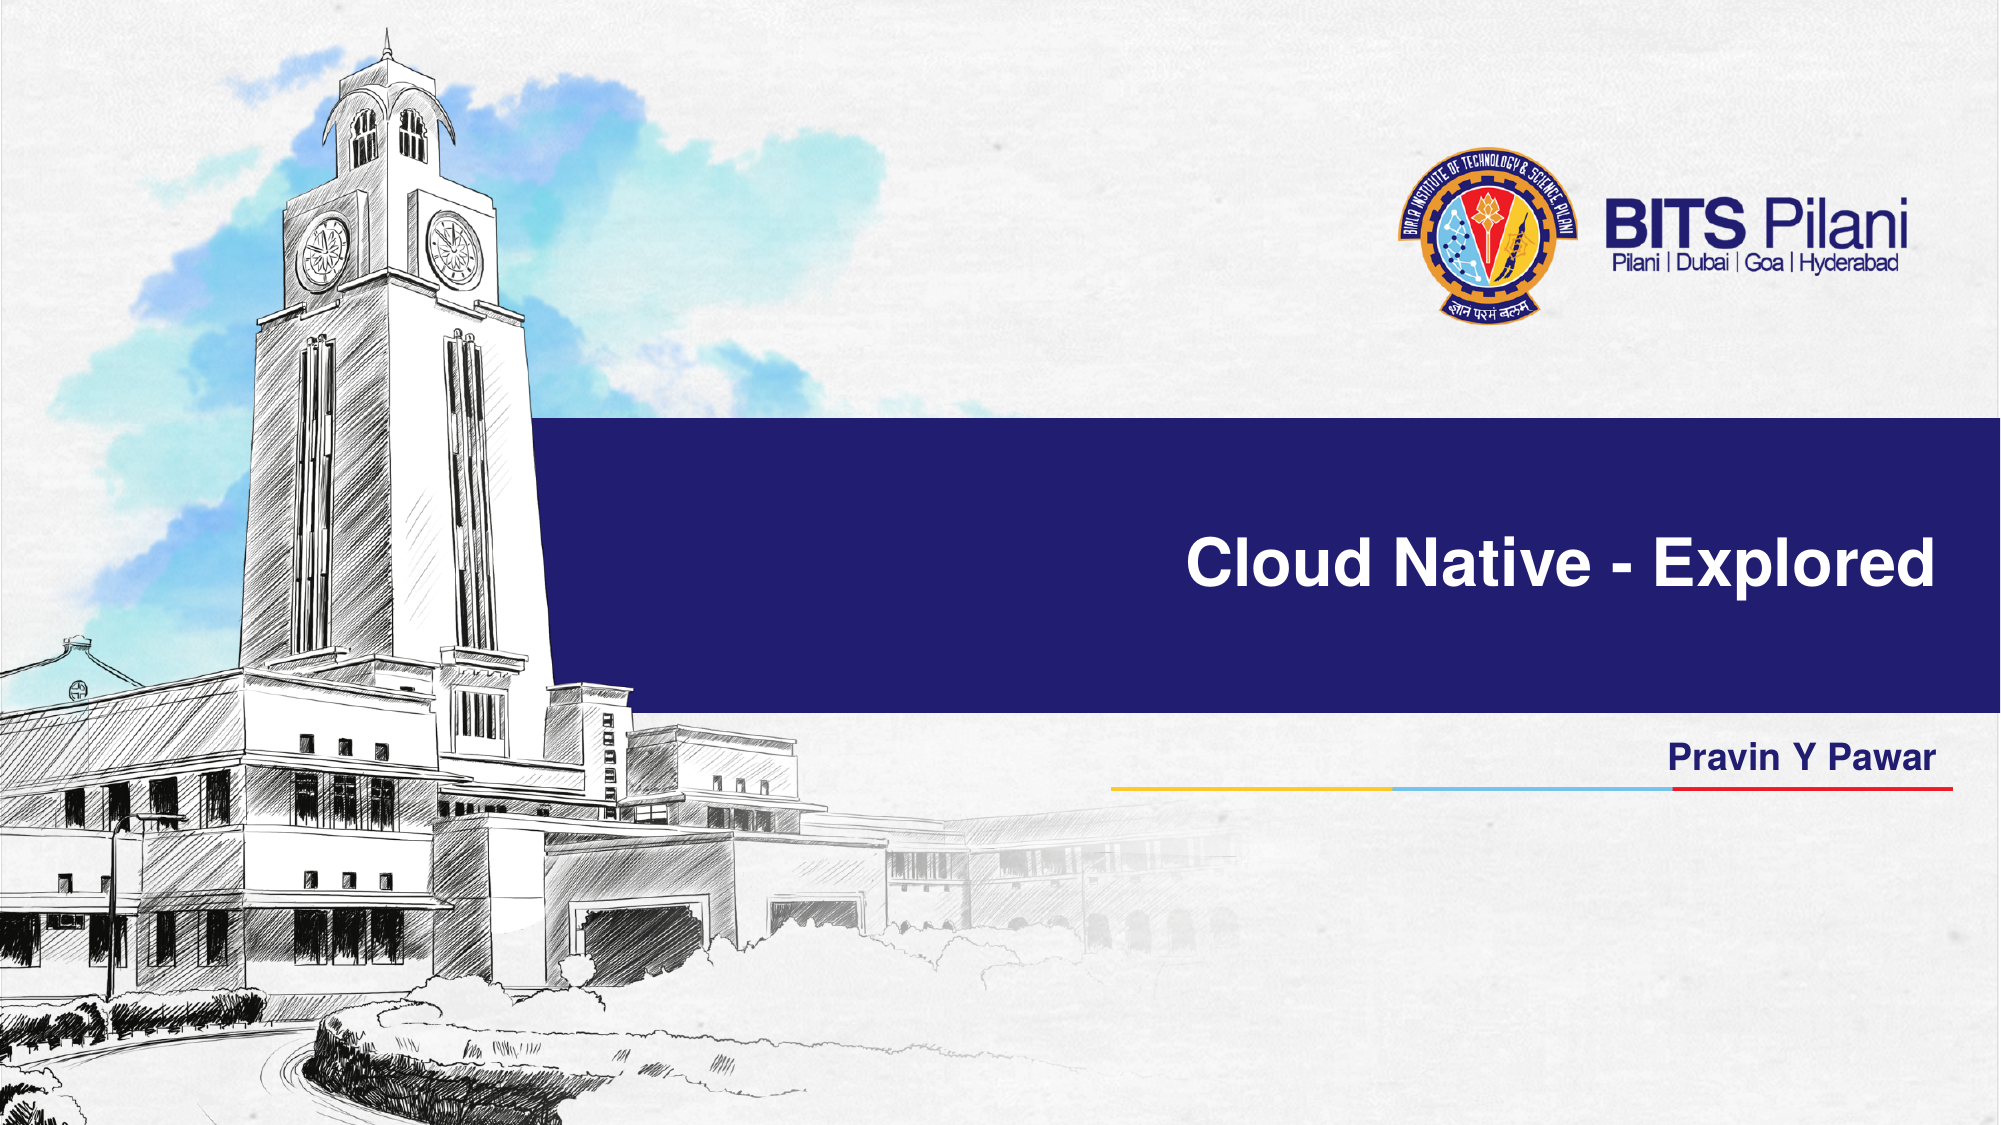

# Cloud Native - Explored
Pravin Y Pawar